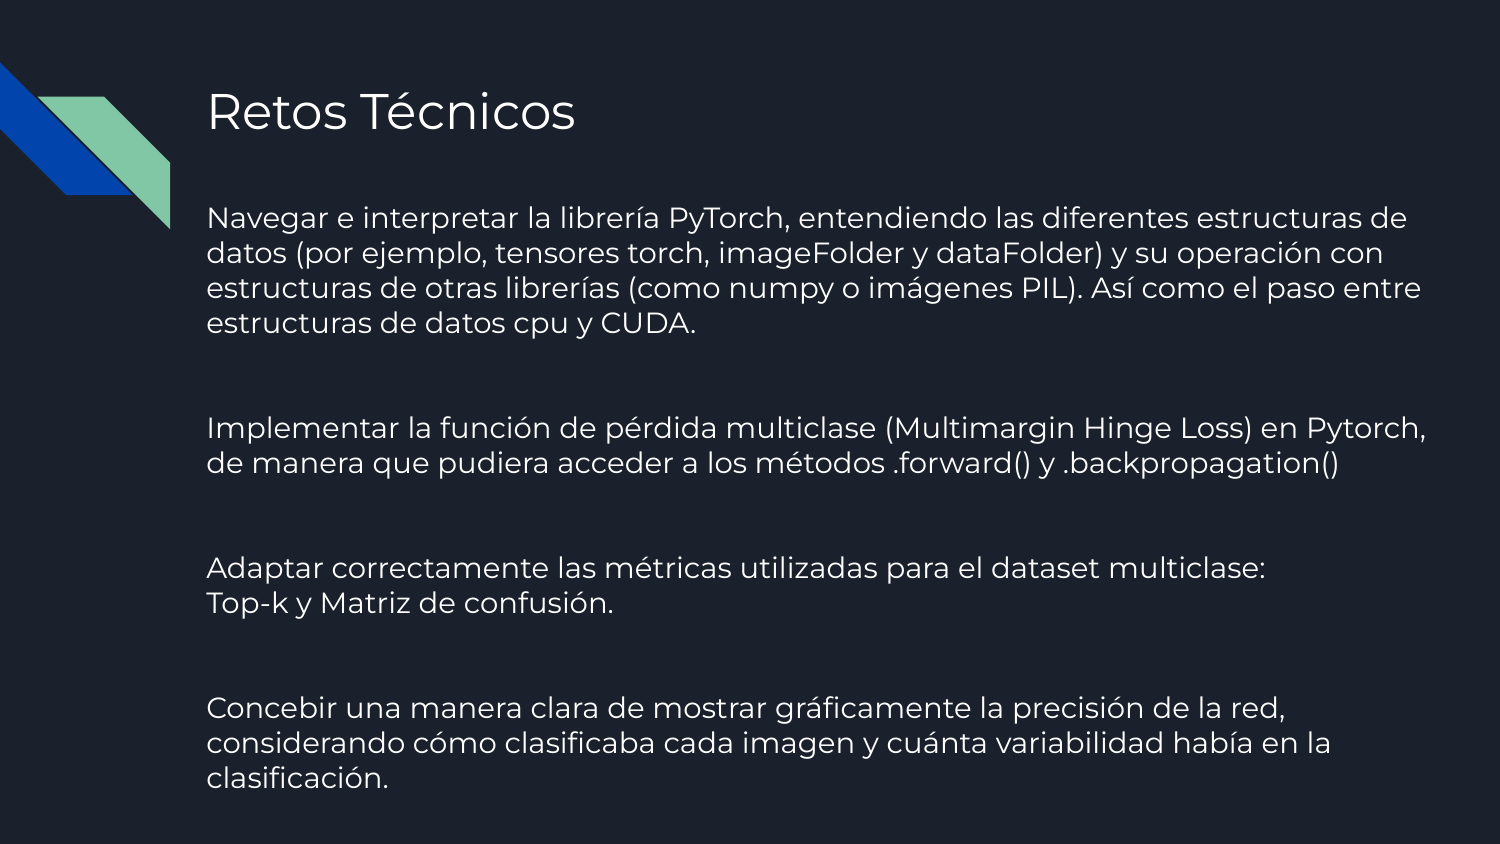

# Retos Técnicos

Navegar e interpretar la librería PyTorch, entendiendo las diferentes estructuras de datos (por ejemplo, tensores torch, imageFolder y dataFolder) y su operación con estructuras de otras librerías (como numpy o imágenes PIL). Así como el paso entre estructuras de datos cpu y CUDA.

Implementar la función de pérdida multiclase (Multimargin Hinge Loss) en Pytorch, de manera que pudiera acceder a los métodos .forward() y .backpropagation()

Adaptar correctamente las métricas utilizadas para el dataset multiclase:
Top-k y Matriz de confusión.

Concebir una manera clara de mostrar gráficamente la precisión de la red, considerando cómo clasificaba cada imagen y cuánta variabilidad había en la clasificación.